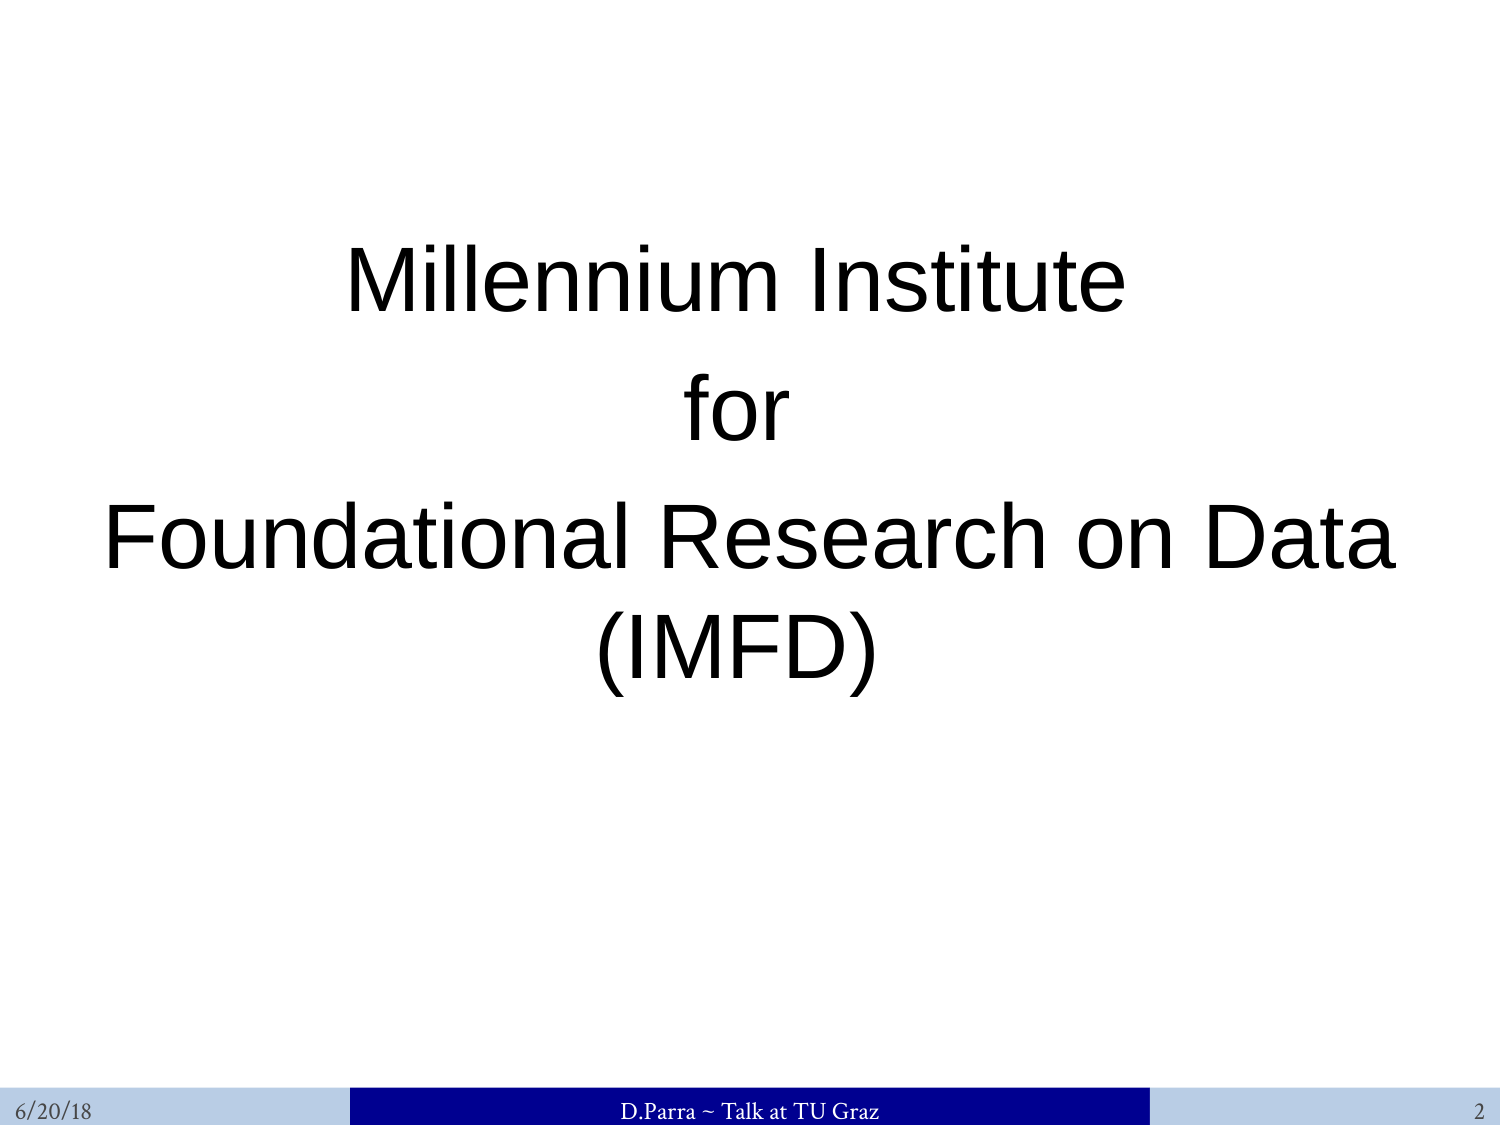

Millennium Institute
for
Foundational Research on Data
(IMFD)
6/20/18
D.Parra ~ Talk at TU Graz
2